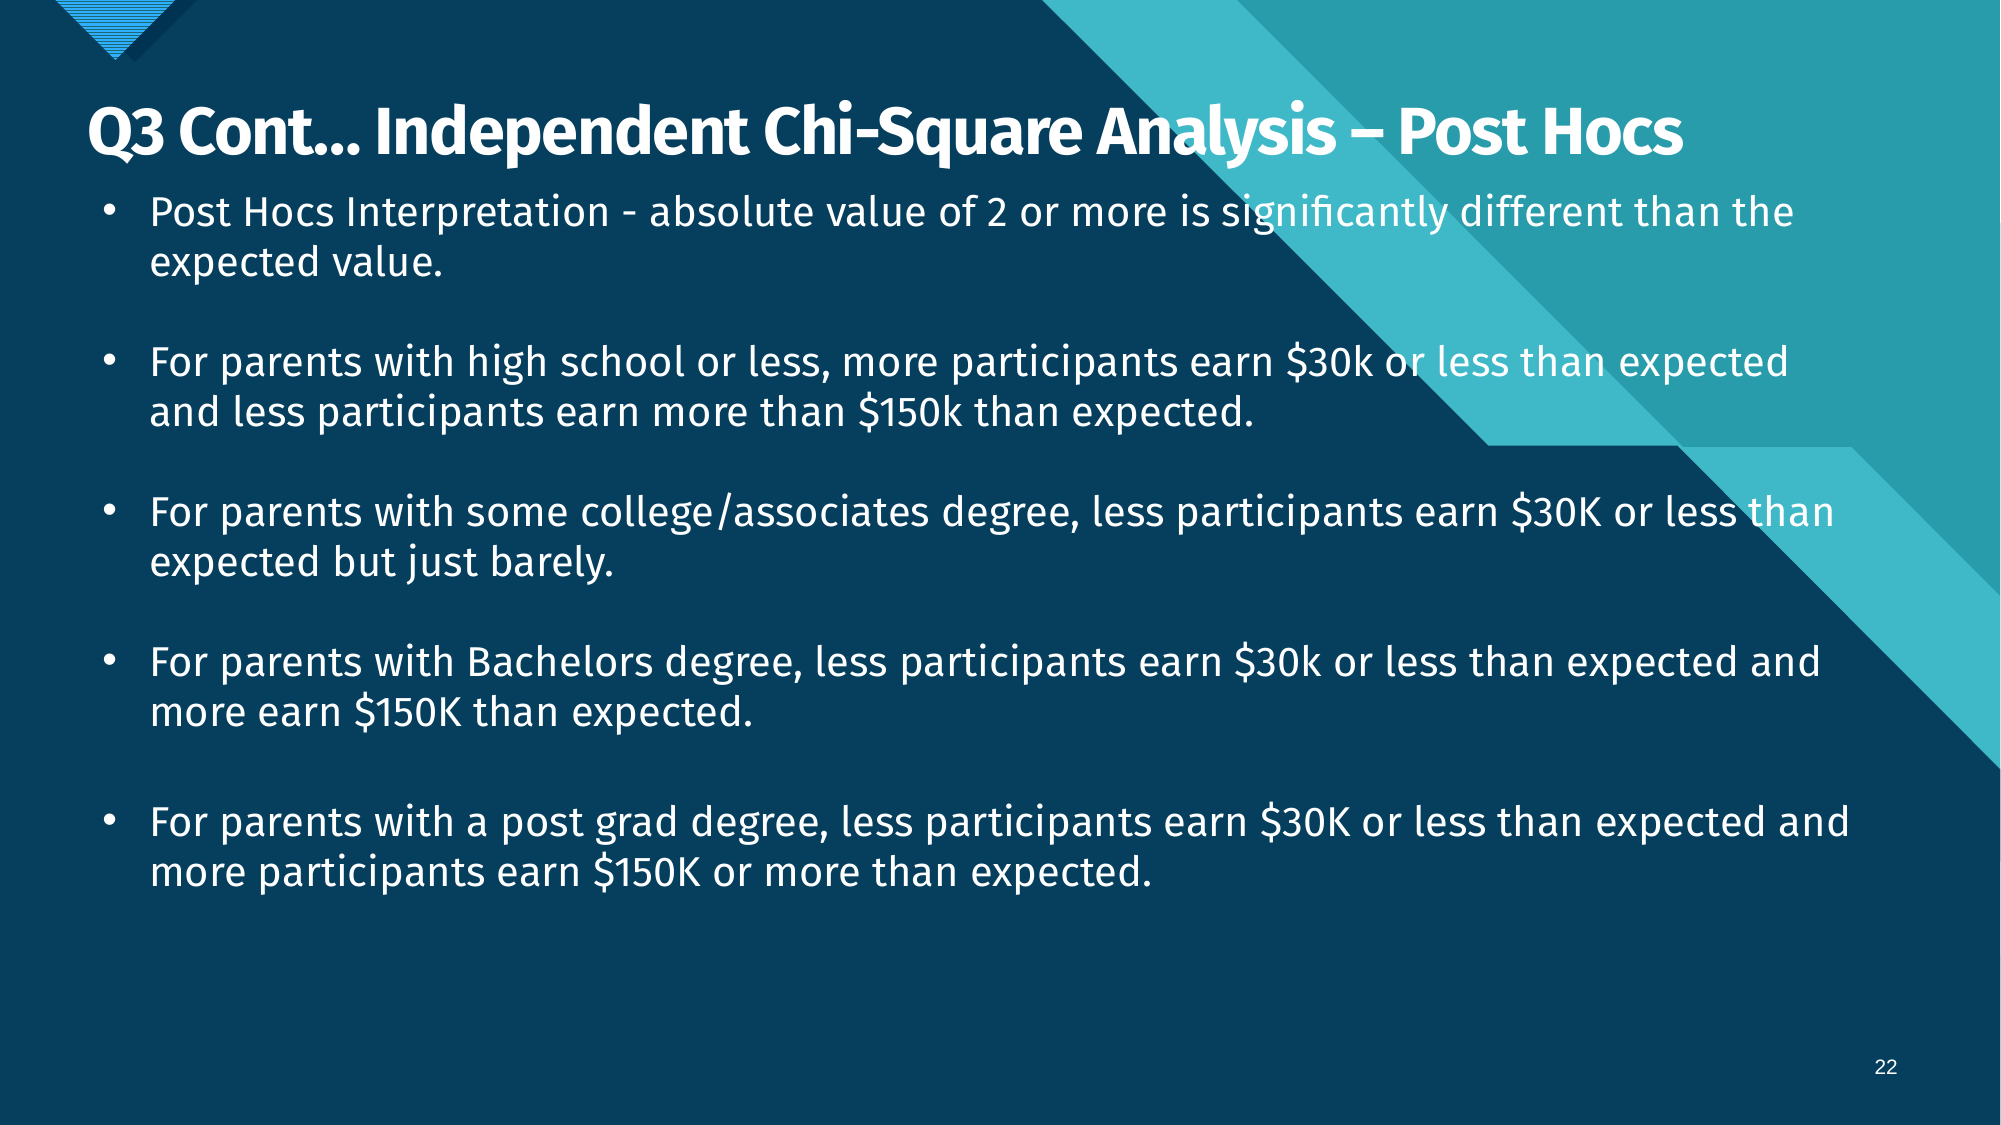

# Q3 Cont… Independent Chi-Square Analysis – Post Hocs
Post Hocs Interpretation - absolute value of 2 or more is significantly different than the expected value.

For parents with high school or less, more participants earn $30k or less than expected and less participants earn more than $150k than expected.

For parents with some college/associates degree, less participants earn $30K or less than expected but just barely.

For parents with Bachelors degree, less participants earn $30k or less than expected and more earn $150K than expected.

For parents with a post grad degree, less participants earn $30K or less than expected and more participants earn $150K or more than expected.
22